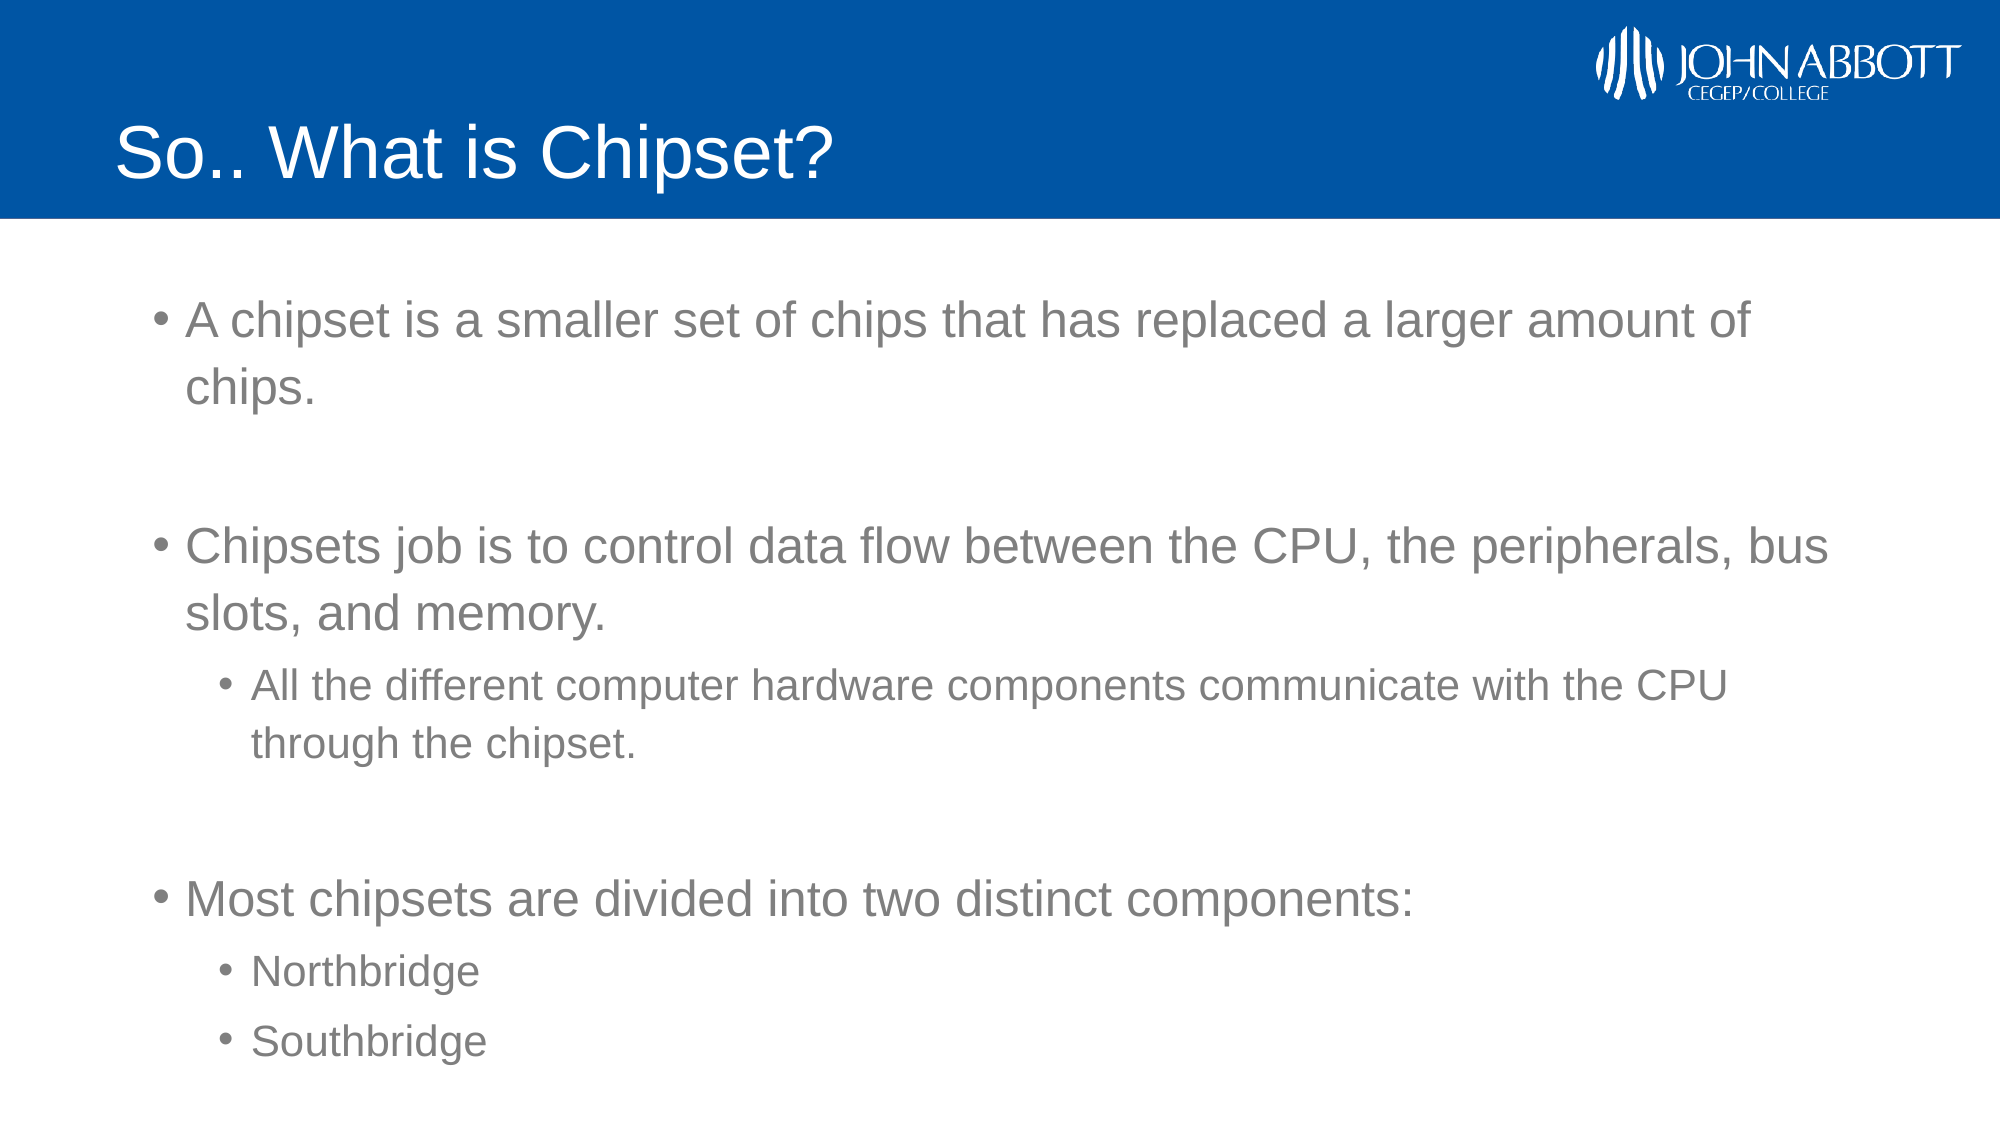

# So.. What is Chipset?
A chipset is a smaller set of chips that has replaced a larger amount of chips.

Chipsets job is to control data flow between the CPU, the peripherals, bus slots, and memory.
All the different computer hardware components communicate with the CPU through the chipset.

Most chipsets are divided into two distinct components:
Northbridge
Southbridge